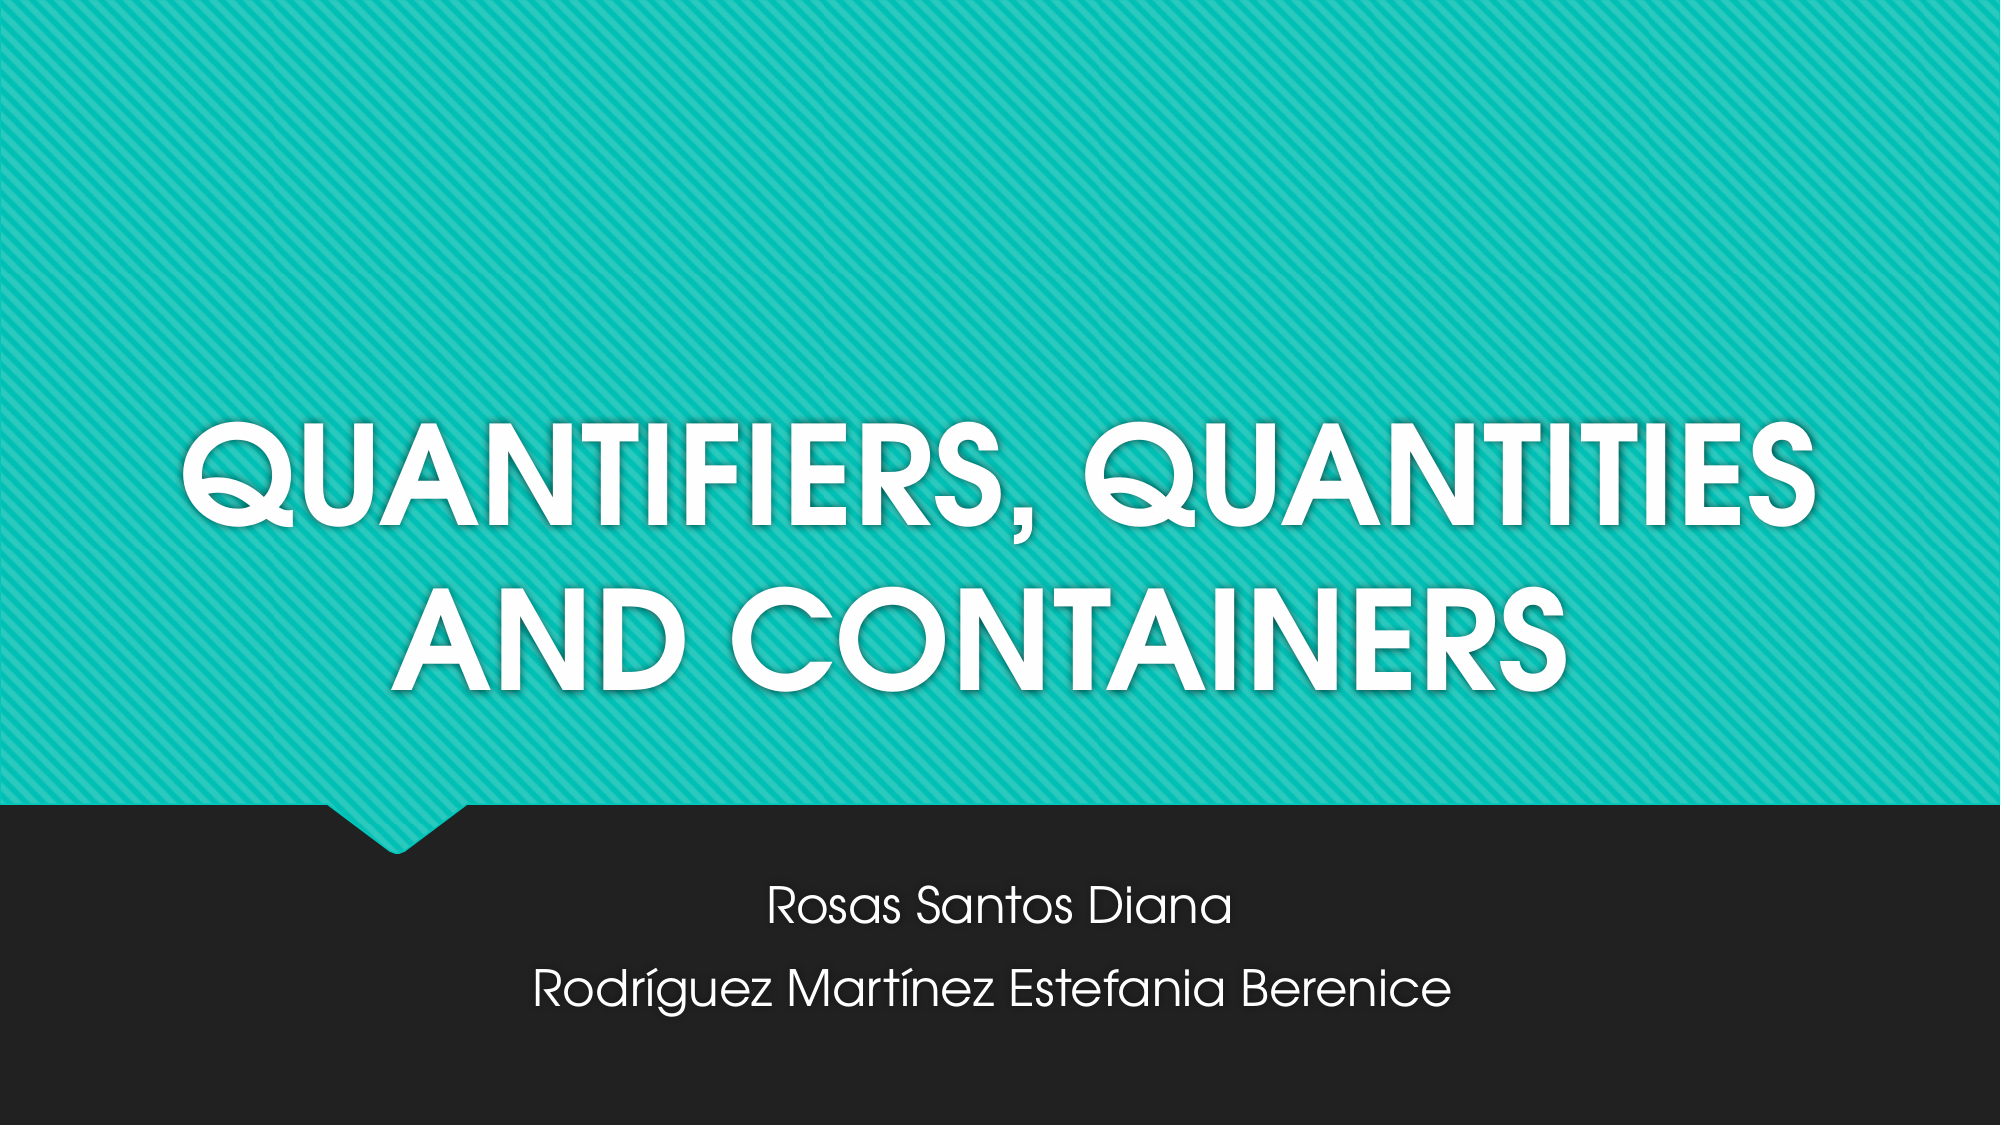

# QUANTIFIERS, QUANTITIES AND CONTAINERS
Rosas Santos Diana
Rodríguez Martínez Estefania Berenice